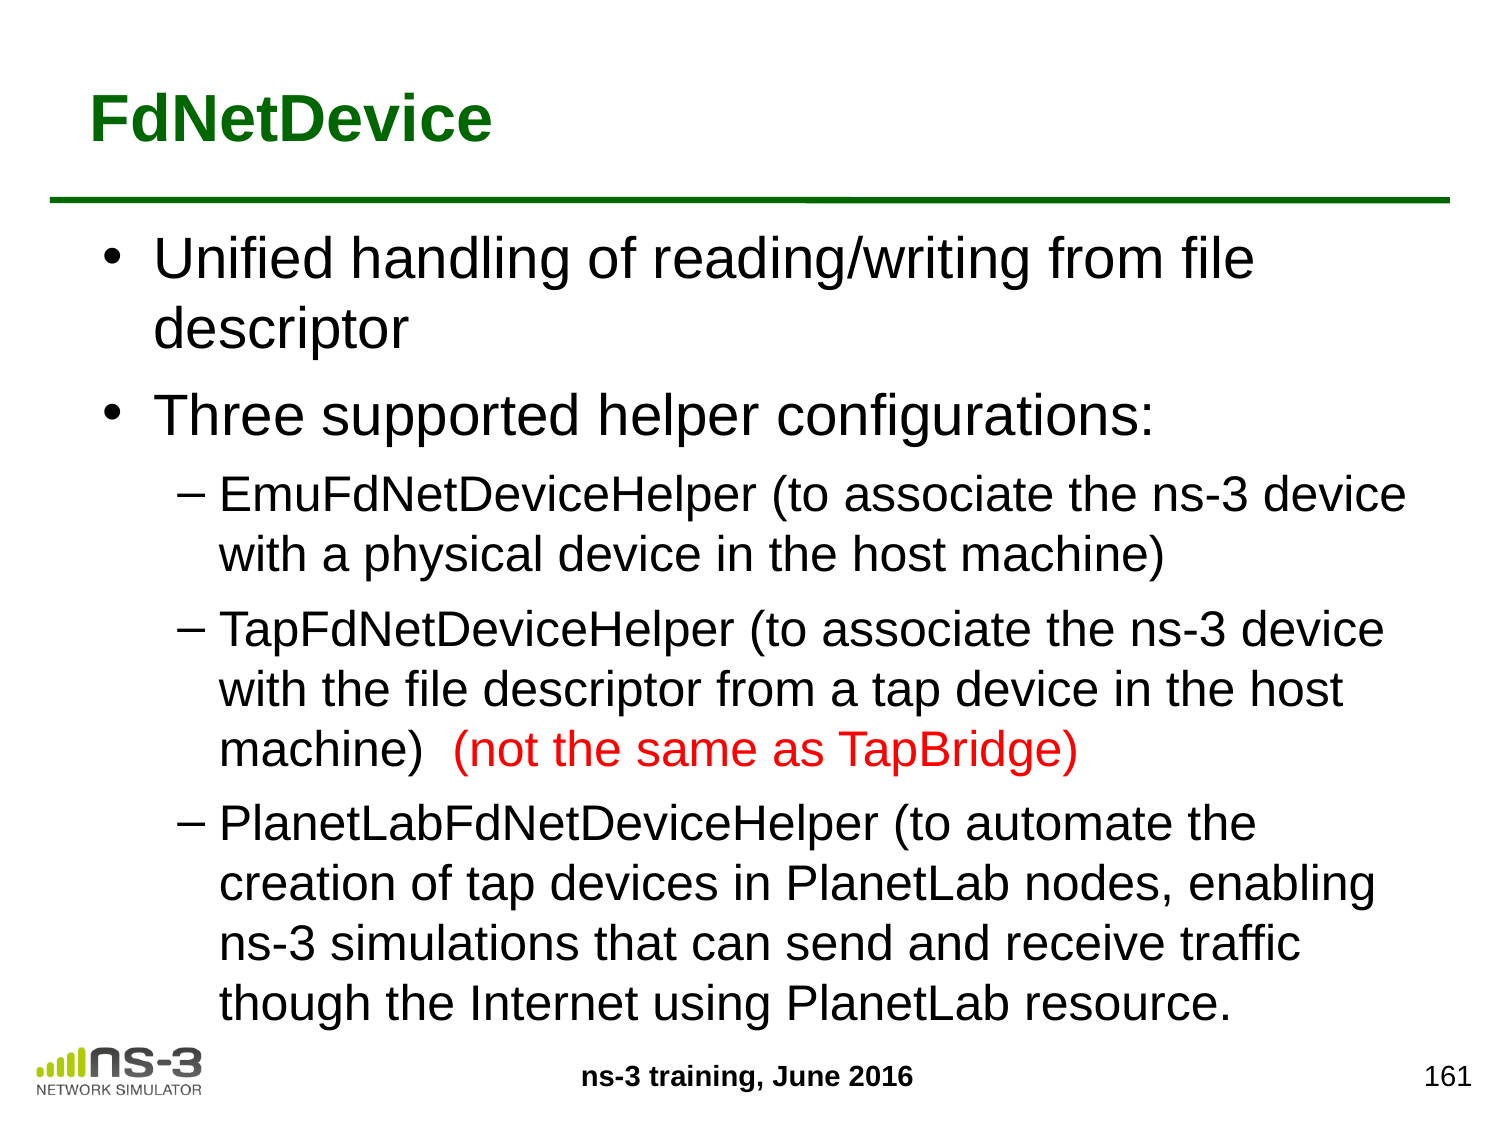

# FdNetDevice
Unified handling of reading/writing from file descriptor
Three supported helper configurations:
EmuFdNetDeviceHelper (to associate the ns-3 device with a physical device in the host machine)
TapFdNetDeviceHelper (to associate the ns-3 device with the file descriptor from a tap device in the host machine)  (not the same as TapBridge)
PlanetLabFdNetDeviceHelper (to automate the creation of tap devices in PlanetLab nodes, enabling ns-3 simulations that can send and receive traffic though the Internet using PlanetLab resource.

161
ns-3 training, June 2016